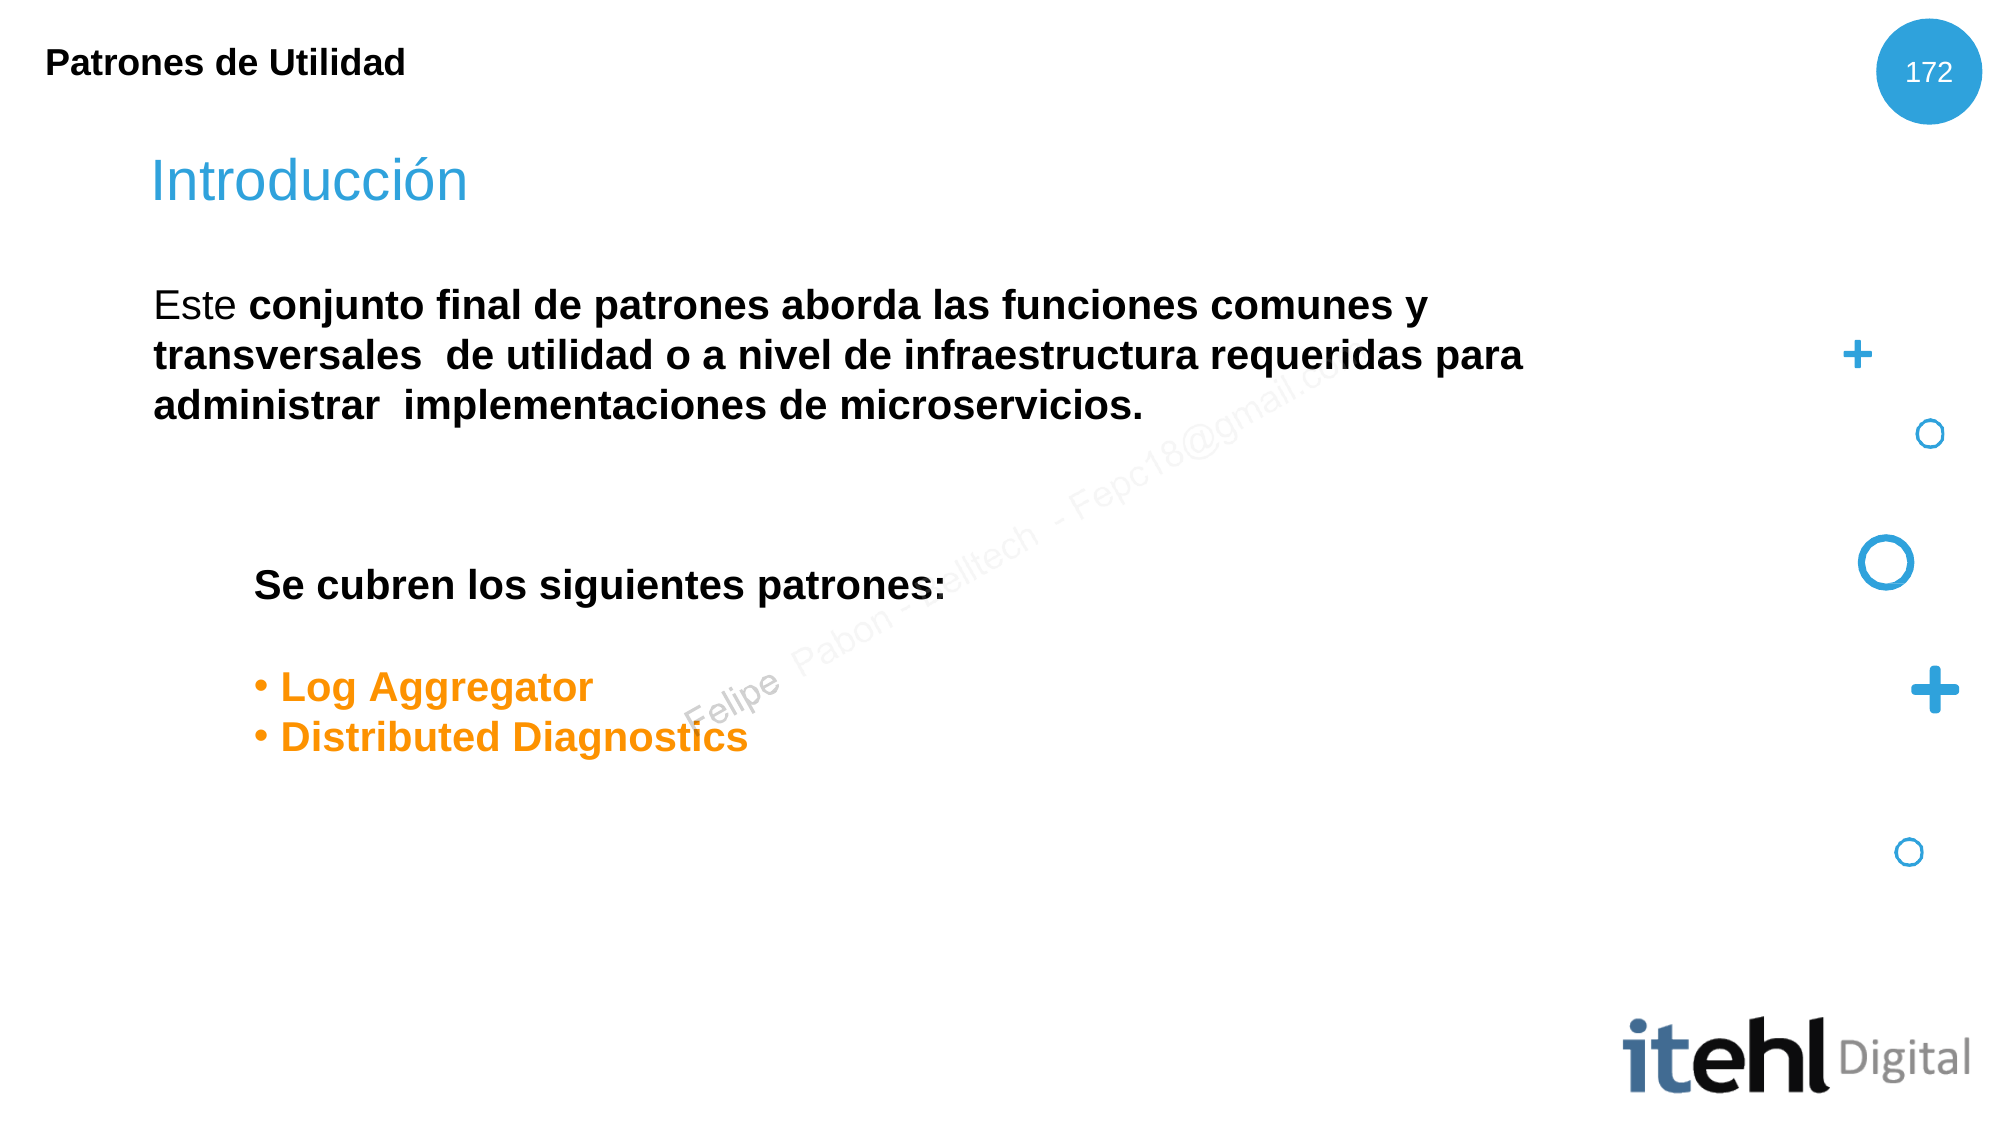

Patrones de Utilidad
172
# Introducción
Este conjunto final de patrones aborda las funciones comunes y transversales  de utilidad o a nivel de infraestructura requeridas para administrar  implementaciones de microservicios.

Se cubren los siguientes patrones:

Log Aggregator
Distributed Diagnostics